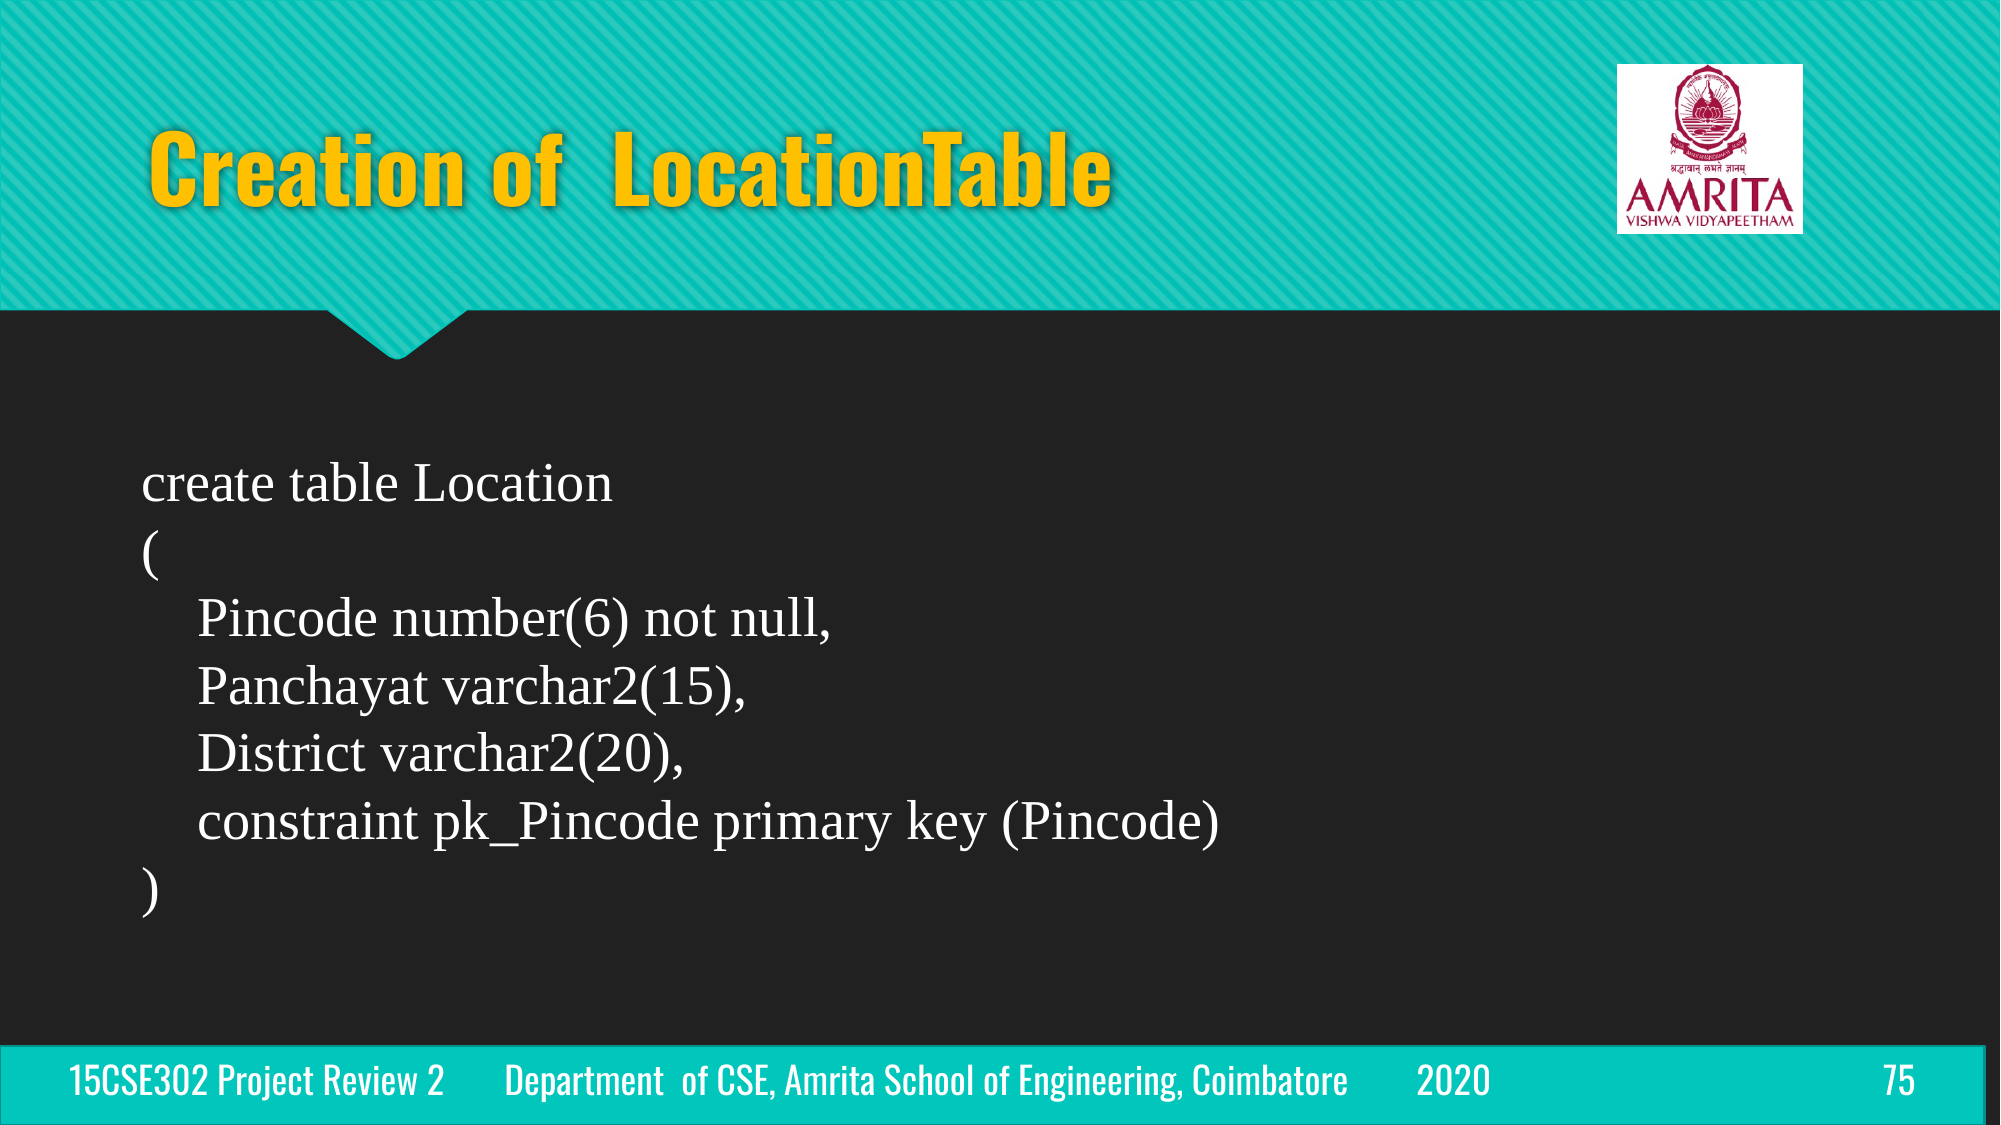

# Creation of  LocationTable

create table Location
(
    Pincode number(6) not null,
    Panchayat varchar2(15),
    District varchar2(20),
    constraint pk_Pincode primary key (Pincode)
)